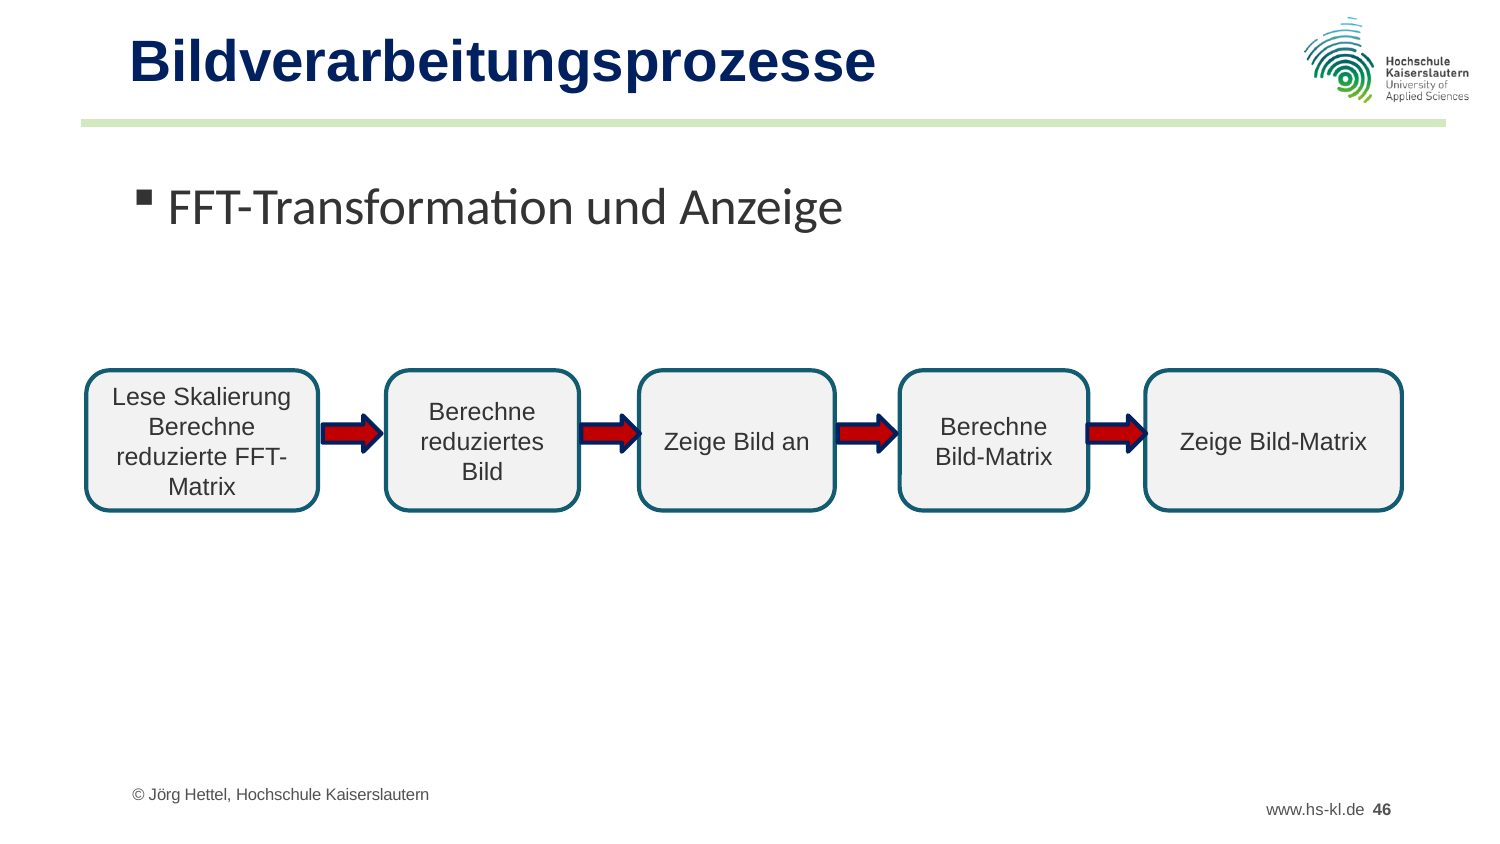

# Bildverarbeitungsprozesse
 FFT-Transformation und Anzeige
Lese Skalierung
Berechne reduzierte FFT-Matrix
Berechne reduziertes Bild
Zeige Bild an
Berechne Bild-Matrix
Zeige Bild-Matrix

© Jörg Hettel, Hochschule Kaiserslautern